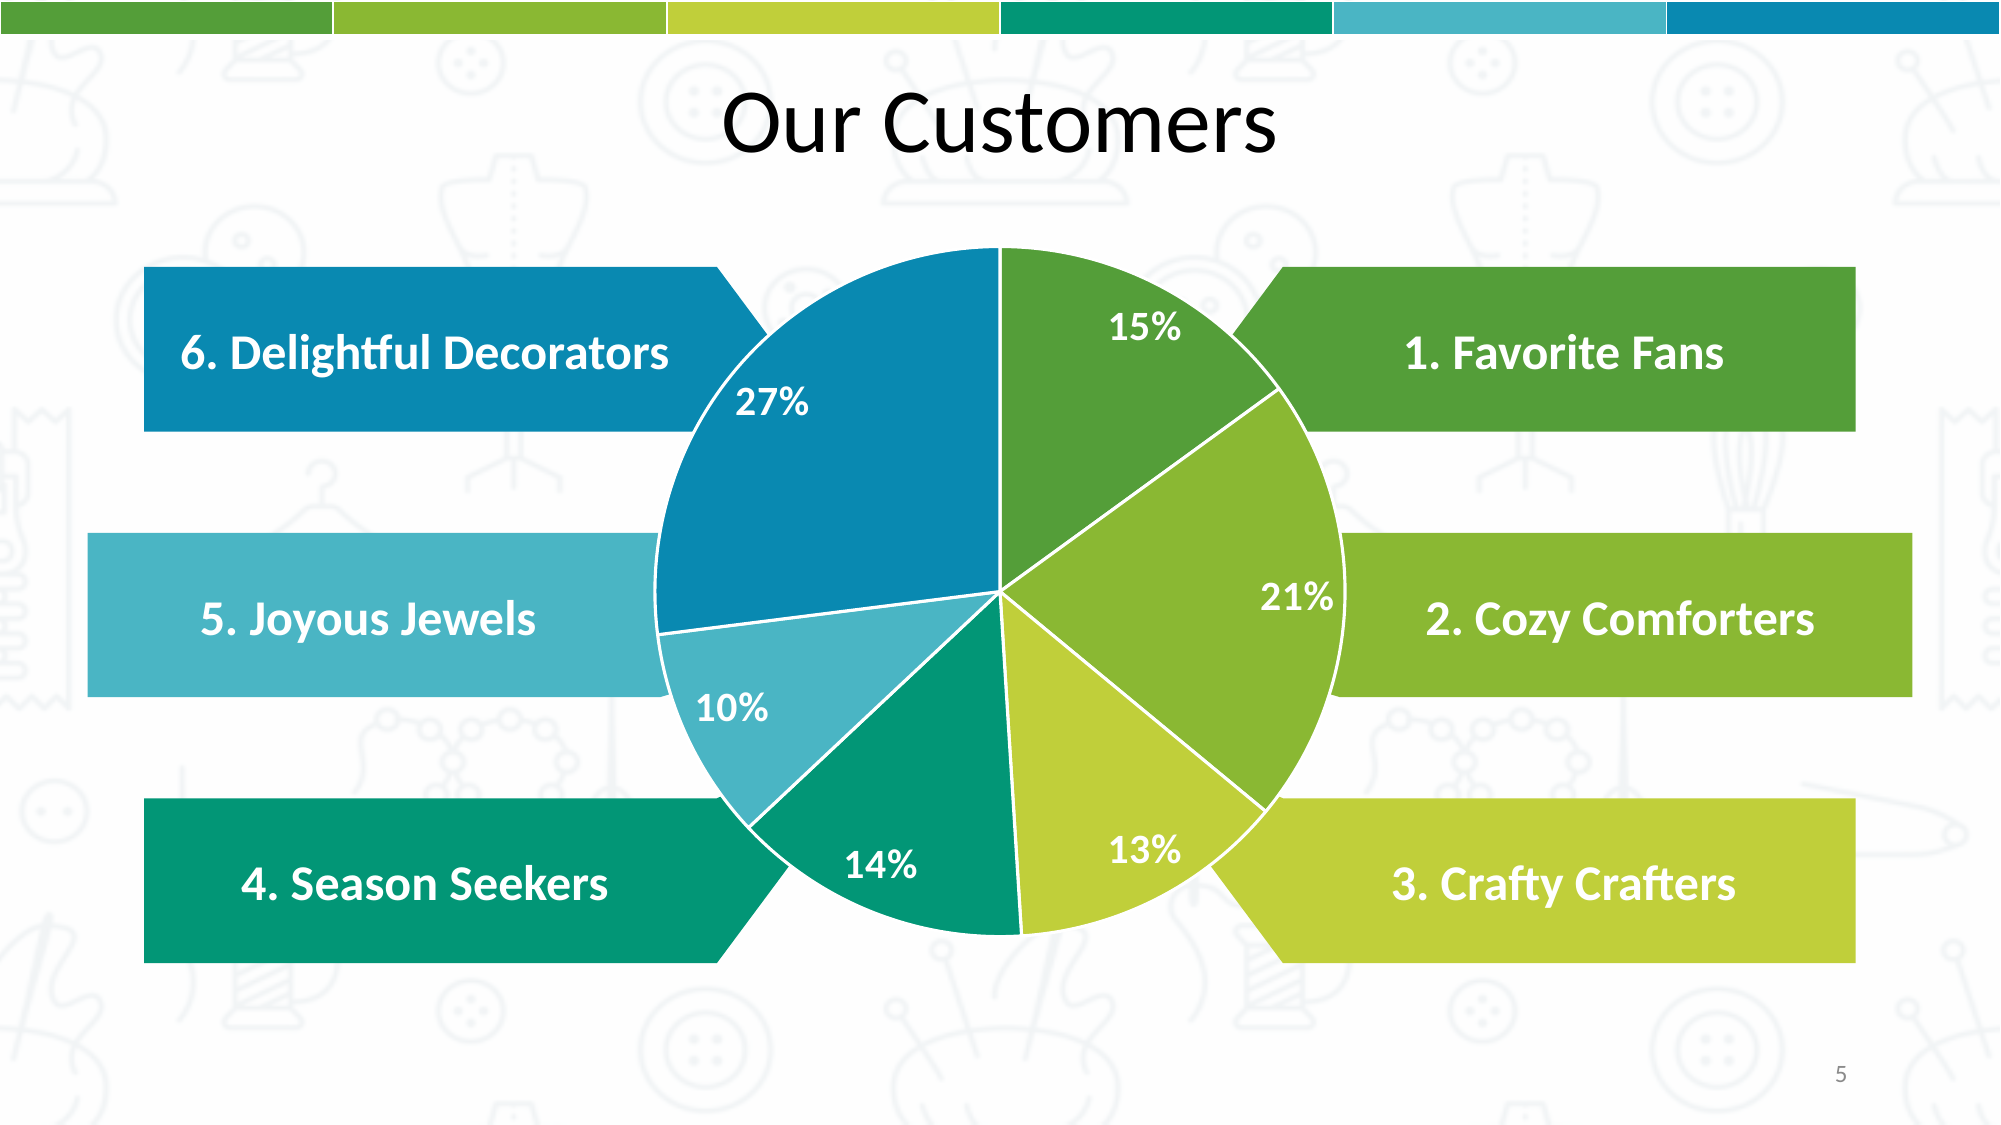

|  |  |  |  |  |  |
| --- | --- | --- | --- | --- | --- |
# Our Customers

### Chart

| Category | Customers |
|---|---|
| 1 | 0.15 |
| 2 | 0.21 |
| 3 | 0.13 |
| 4 | 0.14 |
| 5 | 0.1 |
| 6 | 0.27 |
6. Delightful Decorators

1. Favorite Fans
Our Customers
5. Joyous Jewels

2. Cozy Comforters

4. Season Seekers

3. Crafty Crafters
5